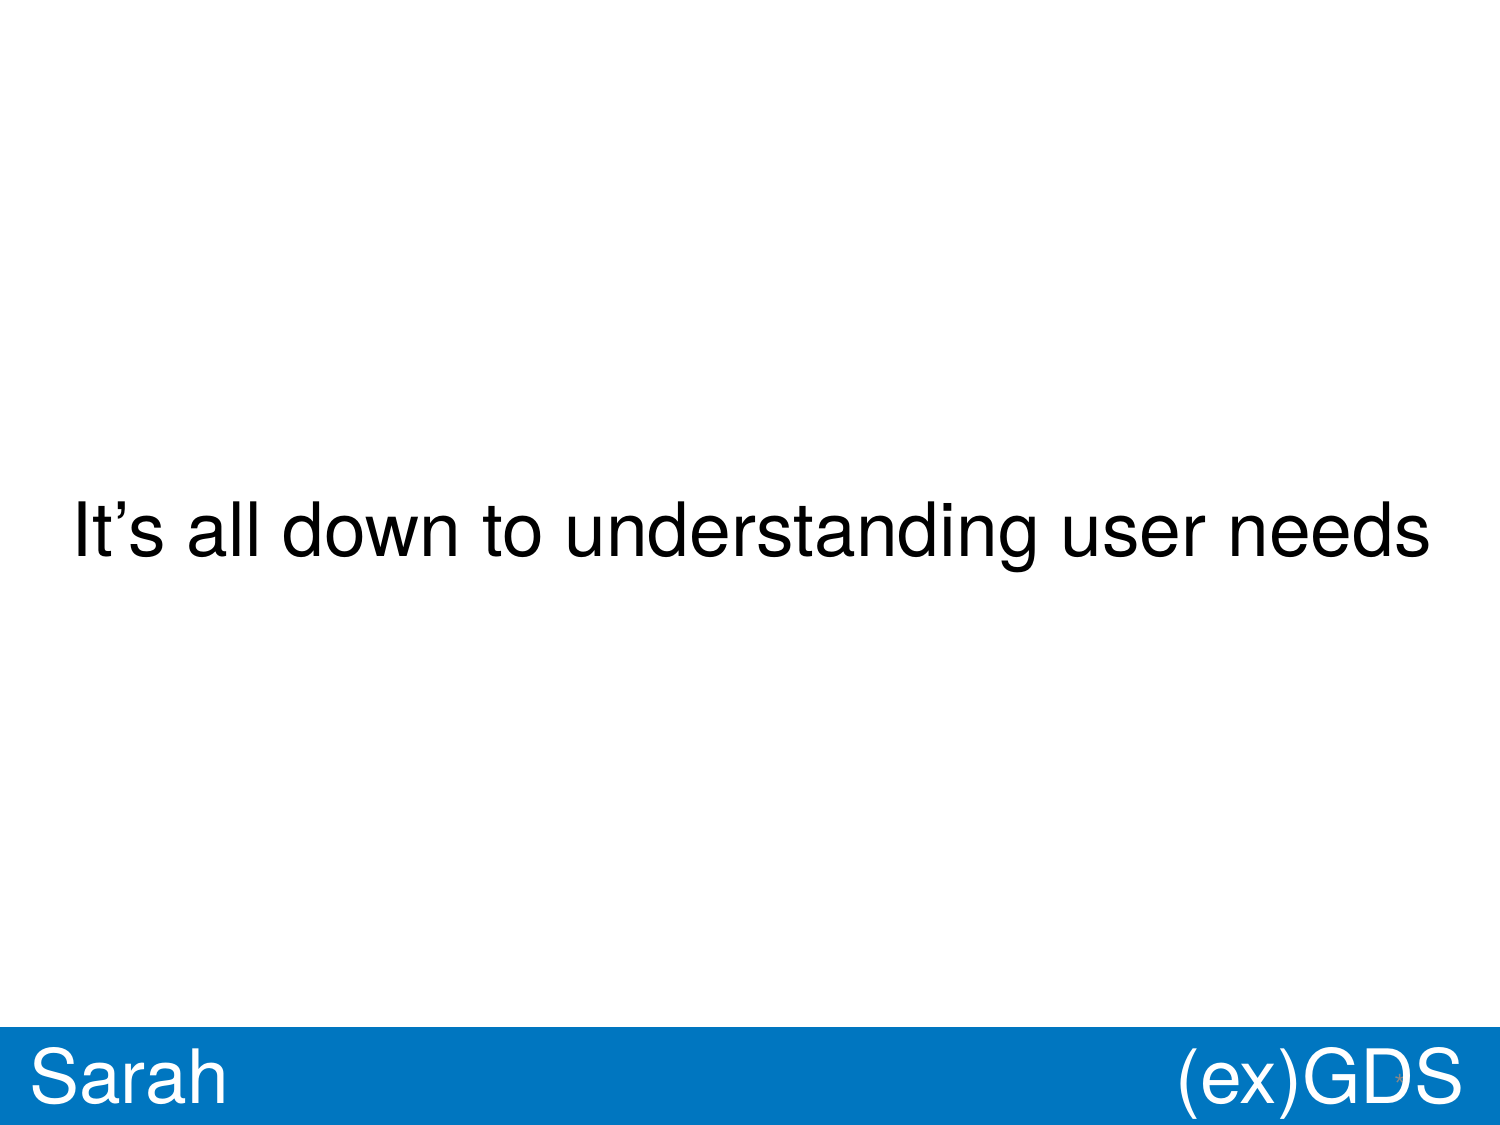

It’s all down to understanding user needs

Sarah
(ex)GDS
GDS

Paul
*
*